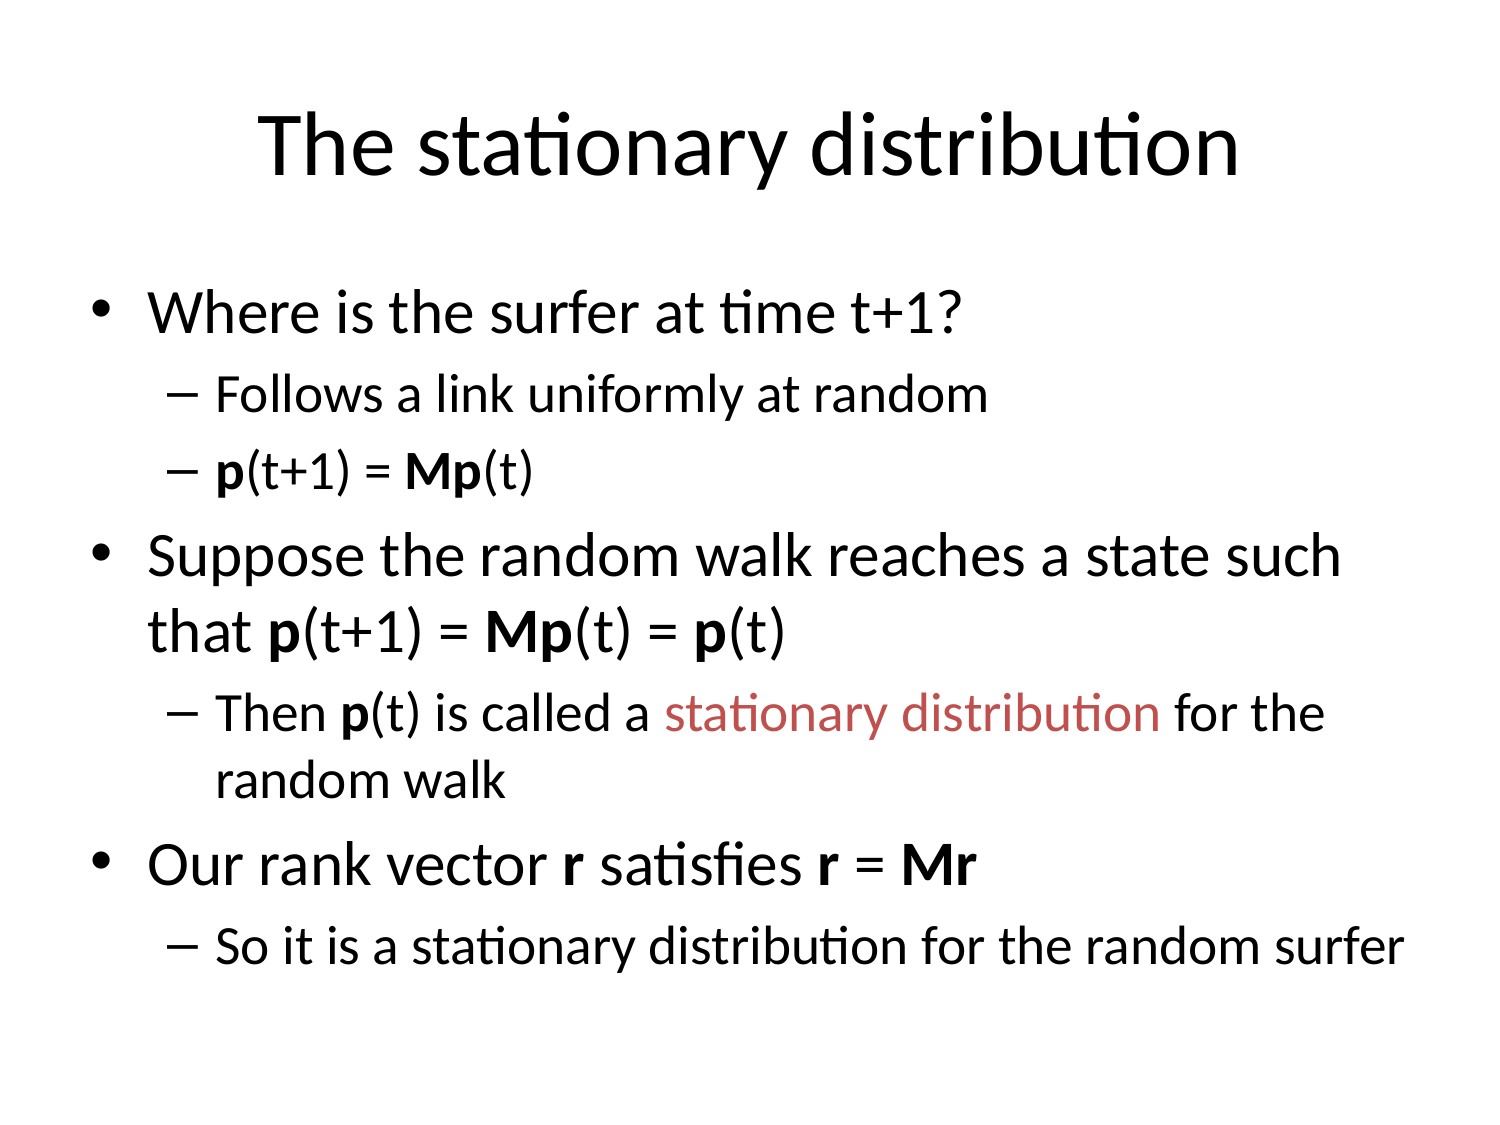

# The stationary distribution
Where is the surfer at time t+1?
Follows a link uniformly at random
p(t+1) = Mp(t)
Suppose the random walk reaches a state such that p(t+1) = Mp(t) = p(t)
Then p(t) is called a stationary distribution for the random walk
Our rank vector r satisfies r = Mr
So it is a stationary distribution for the random surfer